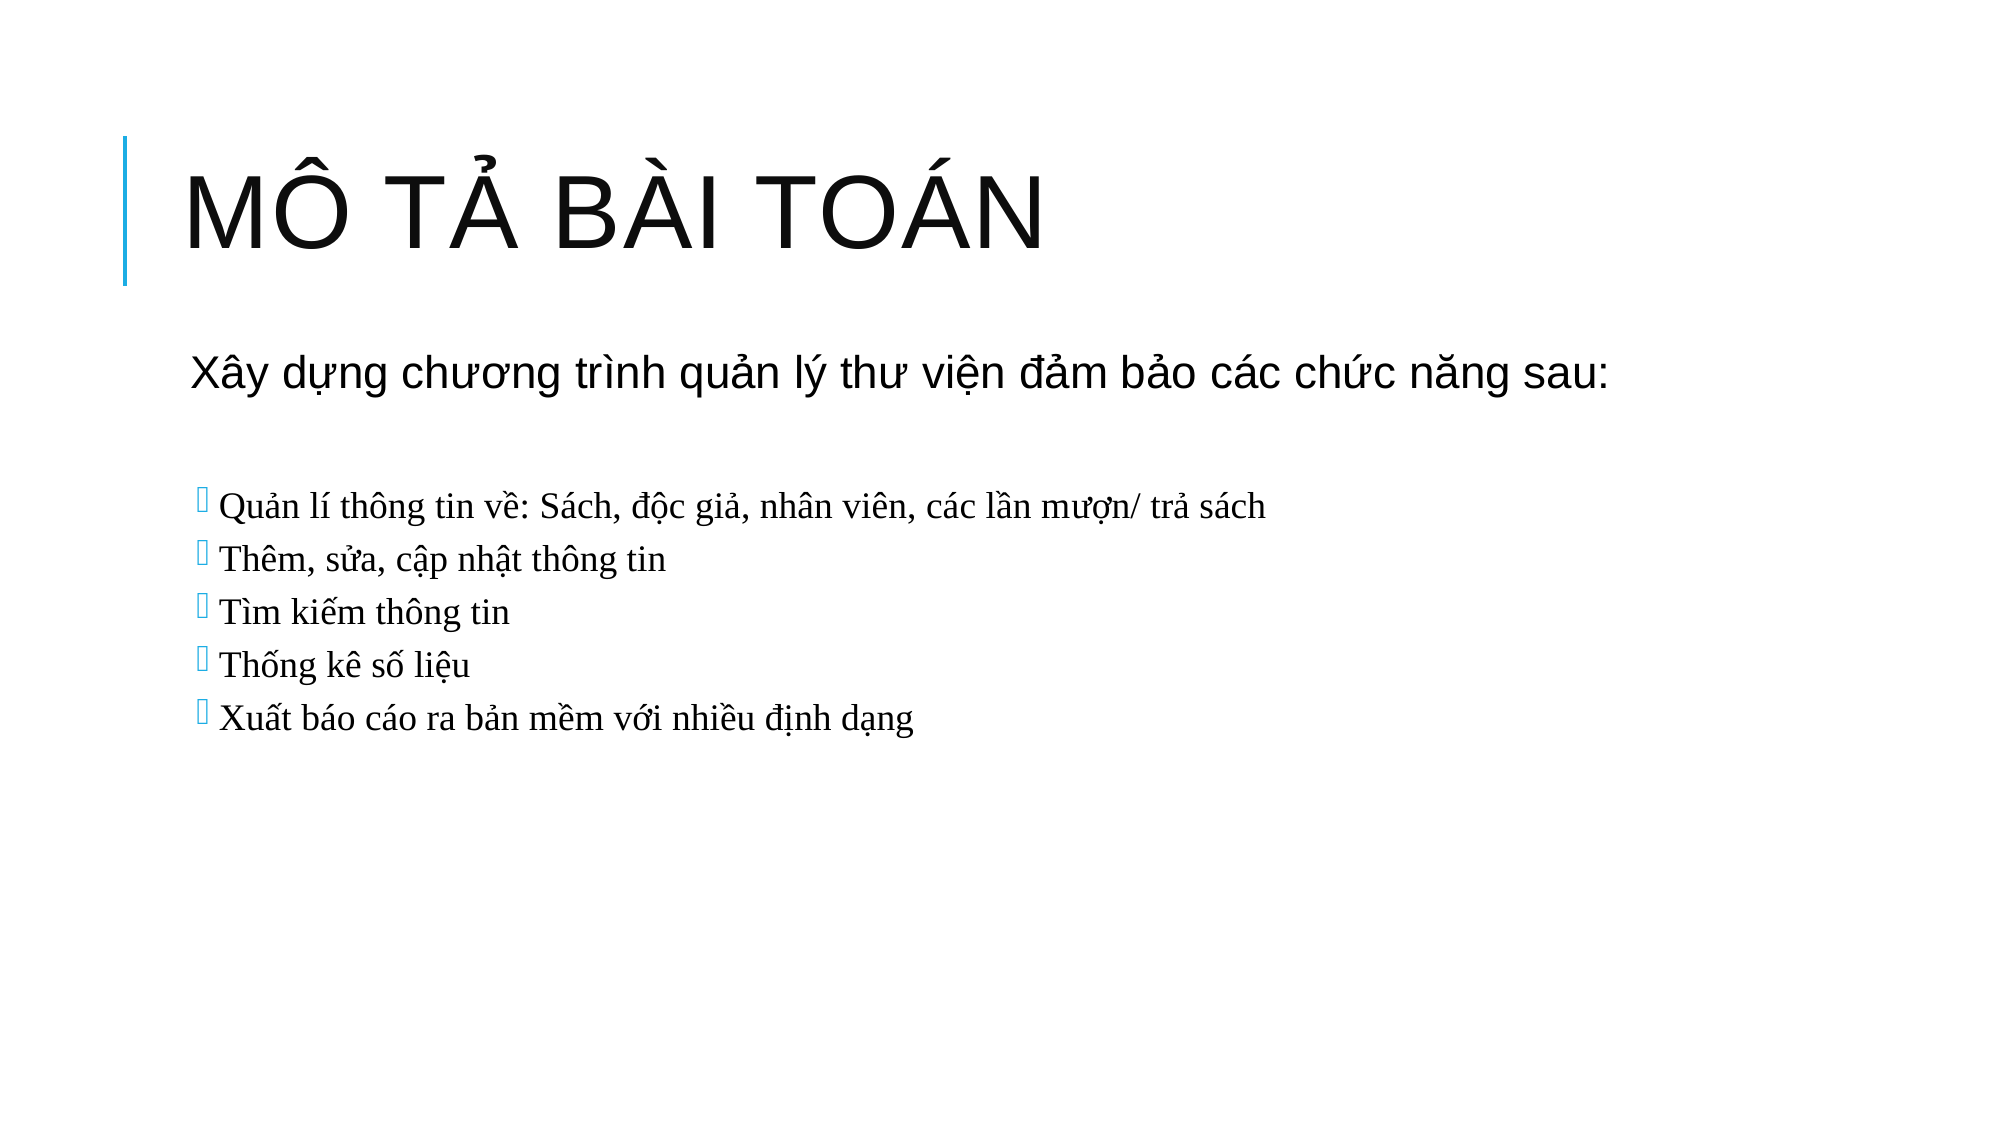

# Mô tả bài toán
Xây dựng chương trình quản lý thư viện đảm bảo các chức năng sau:

Quản lí thông tin về: Sách, độc giả, nhân viên, các lần mượn/ trả sách
Thêm, sửa, cập nhật thông tin
Tìm kiếm thông tin
Thống kê số liệu
Xuất báo cáo ra bản mềm với nhiều định dạng